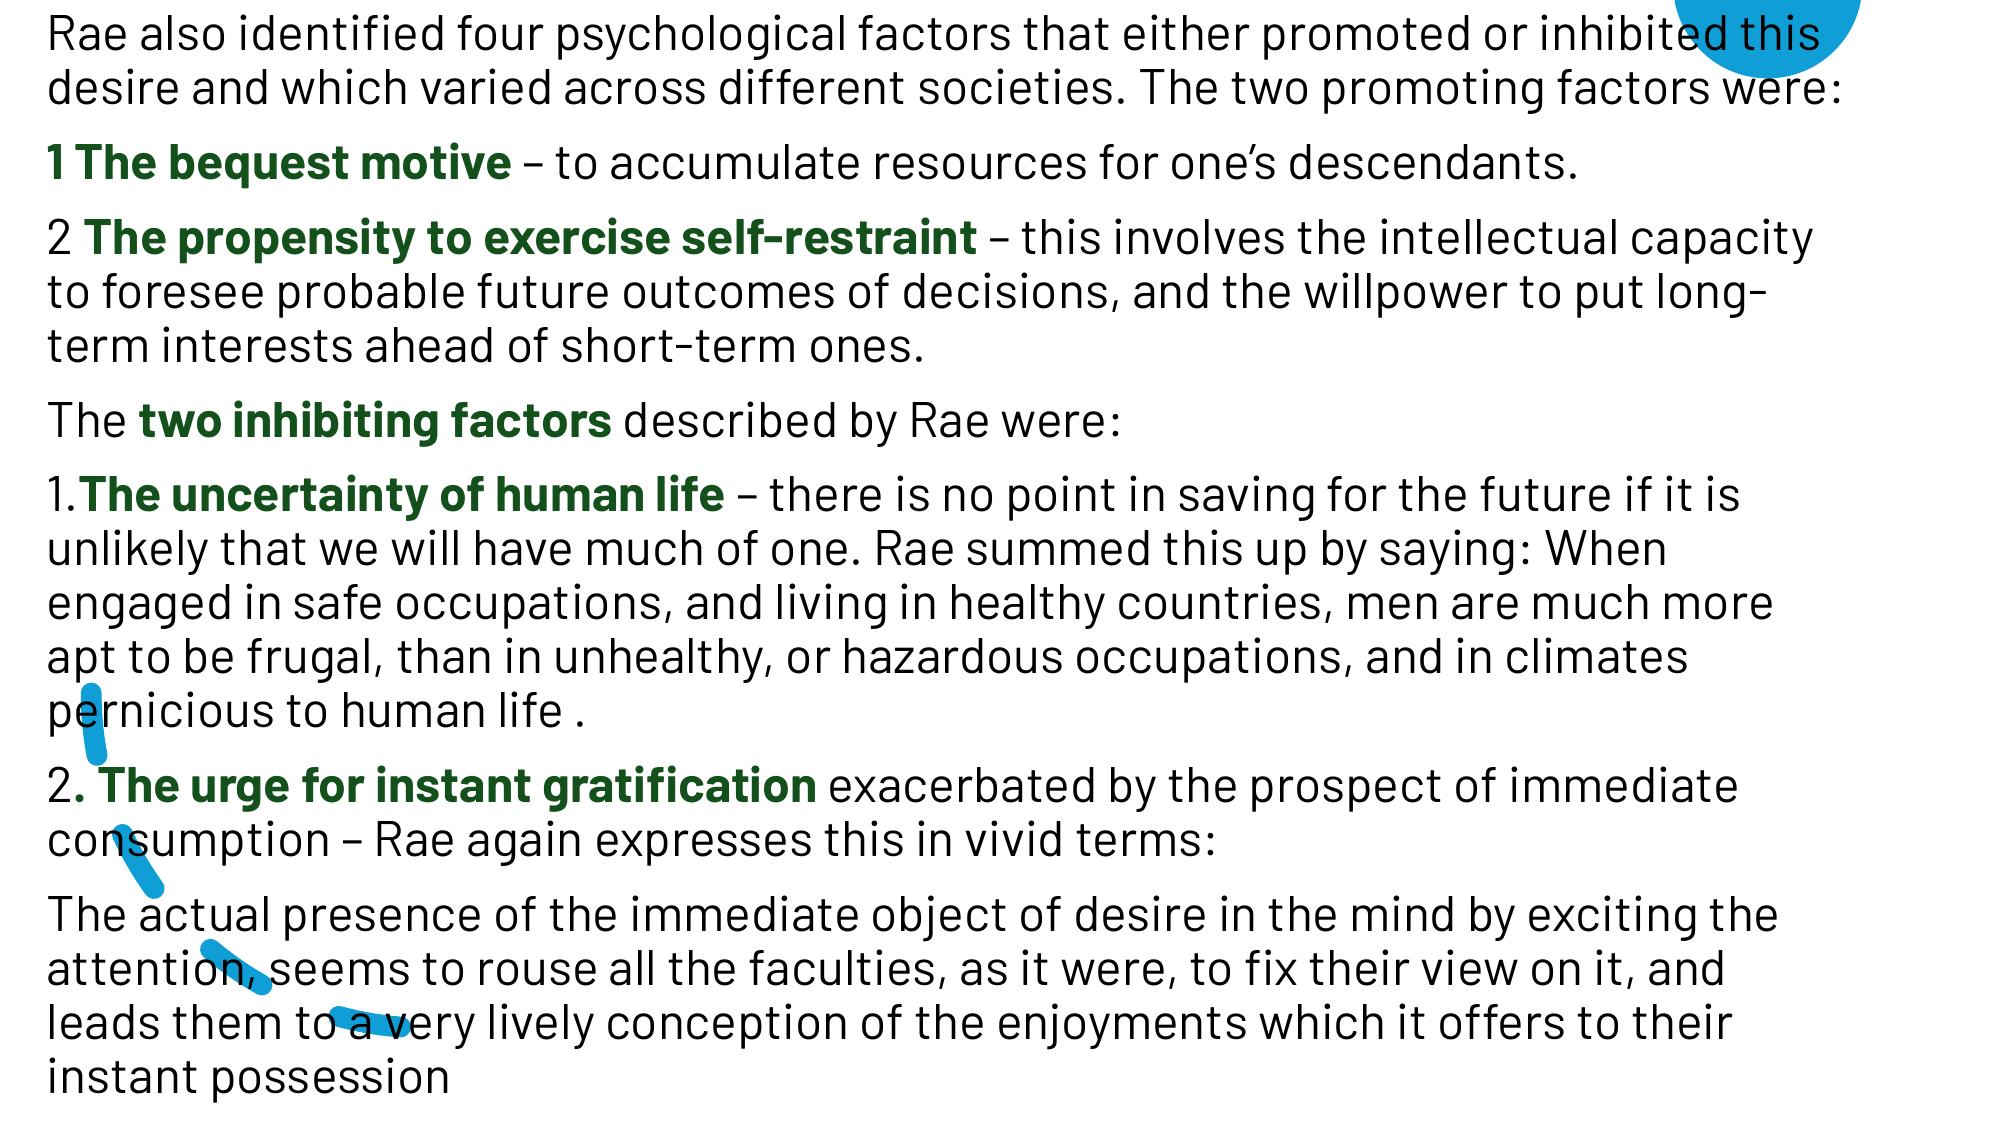

Rae also identified four psychological factors that either promoted or inhibited this desire and which varied across different societies. The two promoting factors were:
1 The bequest motive – to accumulate resources for one’s descendants.
2 The propensity to exercise self-restraint – this involves the intellectual capacity to foresee probable future outcomes of decisions, and the willpower to put long-term interests ahead of short-term ones.
The two inhibiting factors described by Rae were:
1.The uncertainty of human life – there is no point in saving for the future if it is unlikely that we will have much of one. Rae summed this up by saying: When engaged in safe occupations, and living in healthy countries, men are much more apt to be frugal, than in unhealthy, or hazardous occupations, and in climates pernicious to human life .
2. The urge for instant gratification exacerbated by the prospect of immediate consumption – Rae again expresses this in vivid terms:
The actual presence of the immediate object of desire in the mind by exciting the attention, seems to rouse all the faculties, as it were, to fix their view on it, and leads them to a very lively conception of the enjoyments which it offers to their instant possession